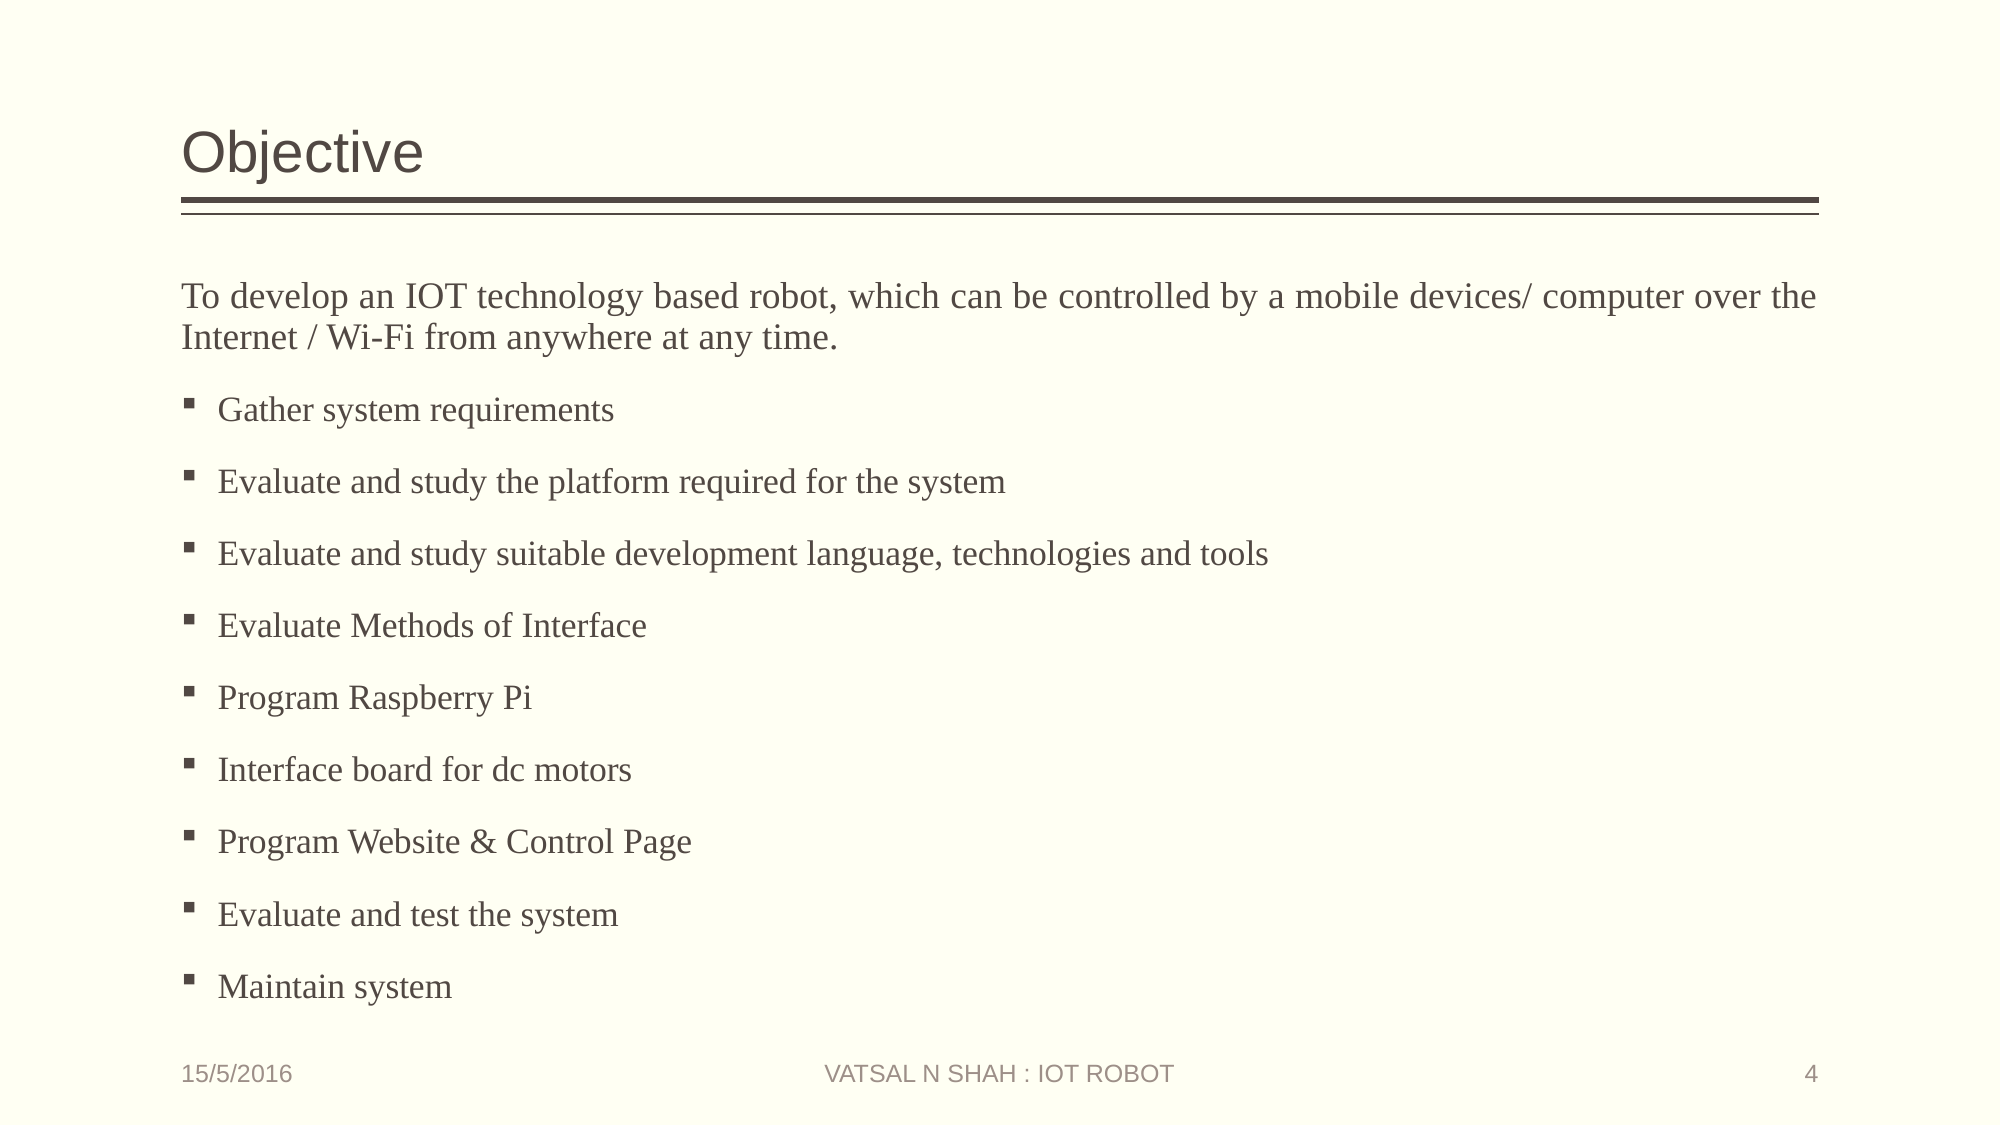

# Objective
To develop an IOT technology based robot, which can be controlled by a mobile devices/ computer over the Internet / Wi-Fi from anywhere at any time.
Gather system requirements
Evaluate and study the platform required for the system
Evaluate and study suitable development language, technologies and tools
Evaluate Methods of Interface
Program Raspberry Pi
Interface board for dc motors
Program Website & Control Page
Evaluate and test the system
Maintain system

VATSAL N SHAH : IOT ROBOT
15/5/2016
4